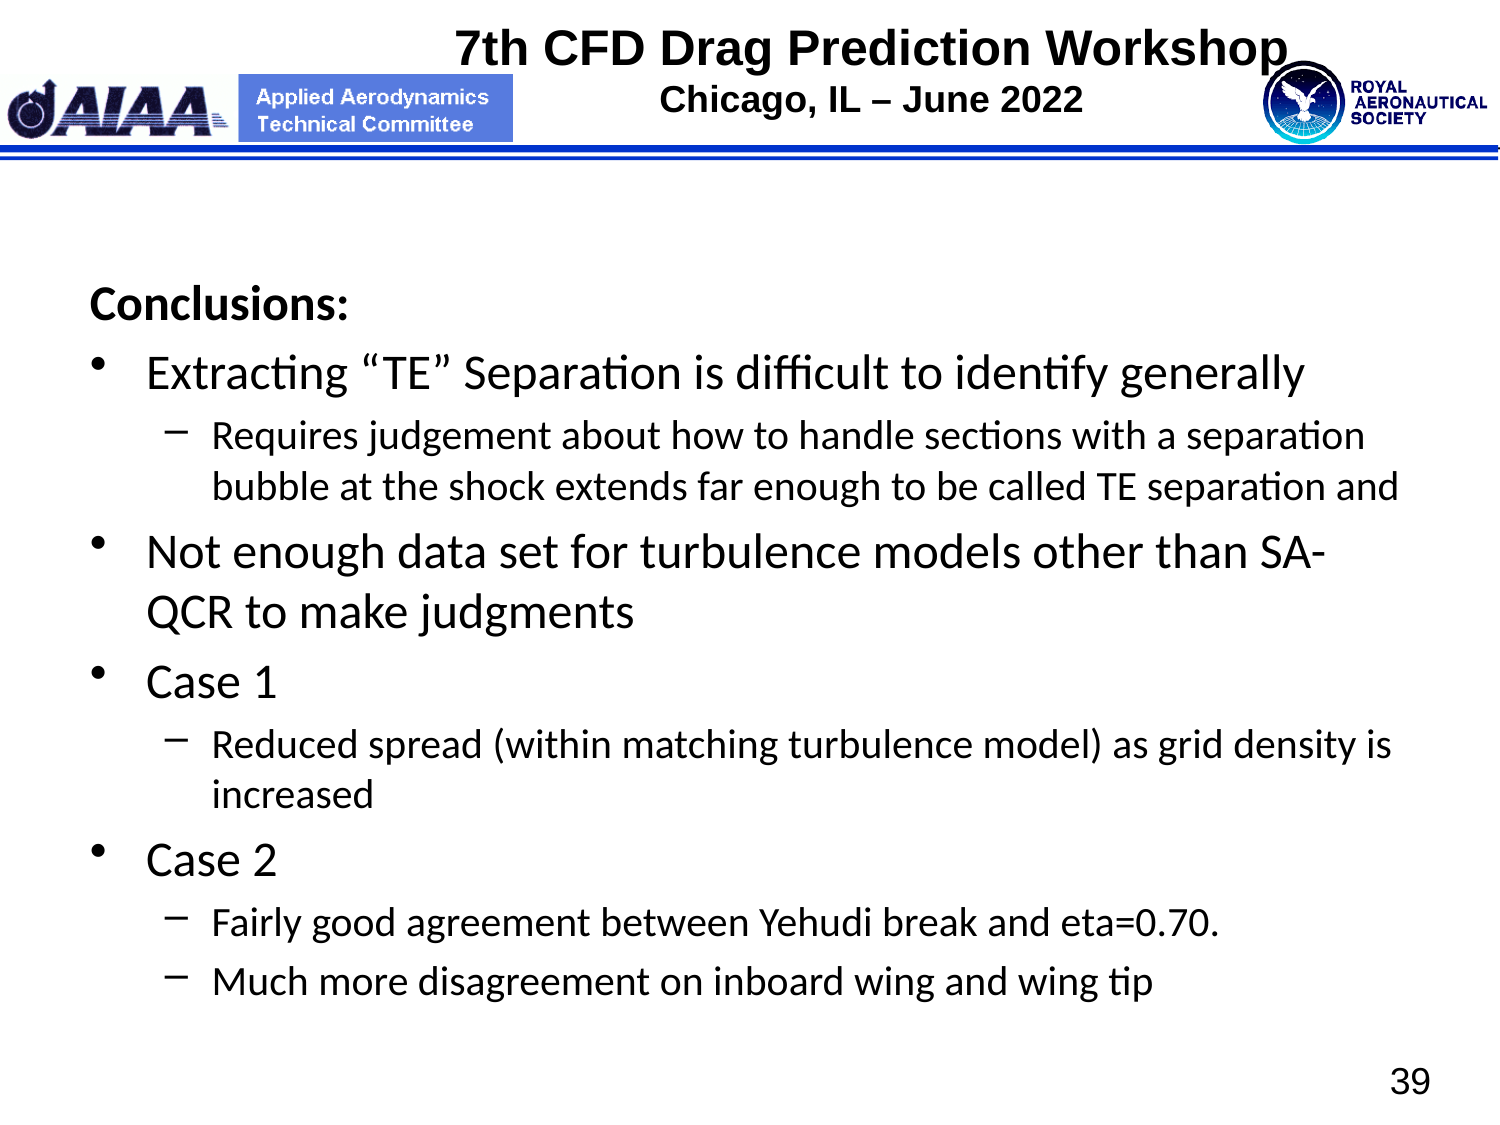

Conclusions:
Extracting “TE” Separation is difficult to identify generally
Requires judgement about how to handle sections with a separation bubble at the shock extends far enough to be called TE separation and
Not enough data set for turbulence models other than SA-QCR to make judgments
Case 1
Reduced spread (within matching turbulence model) as grid density is increased
Case 2
Fairly good agreement between Yehudi break and eta=0.70.
Much more disagreement on inboard wing and wing tip